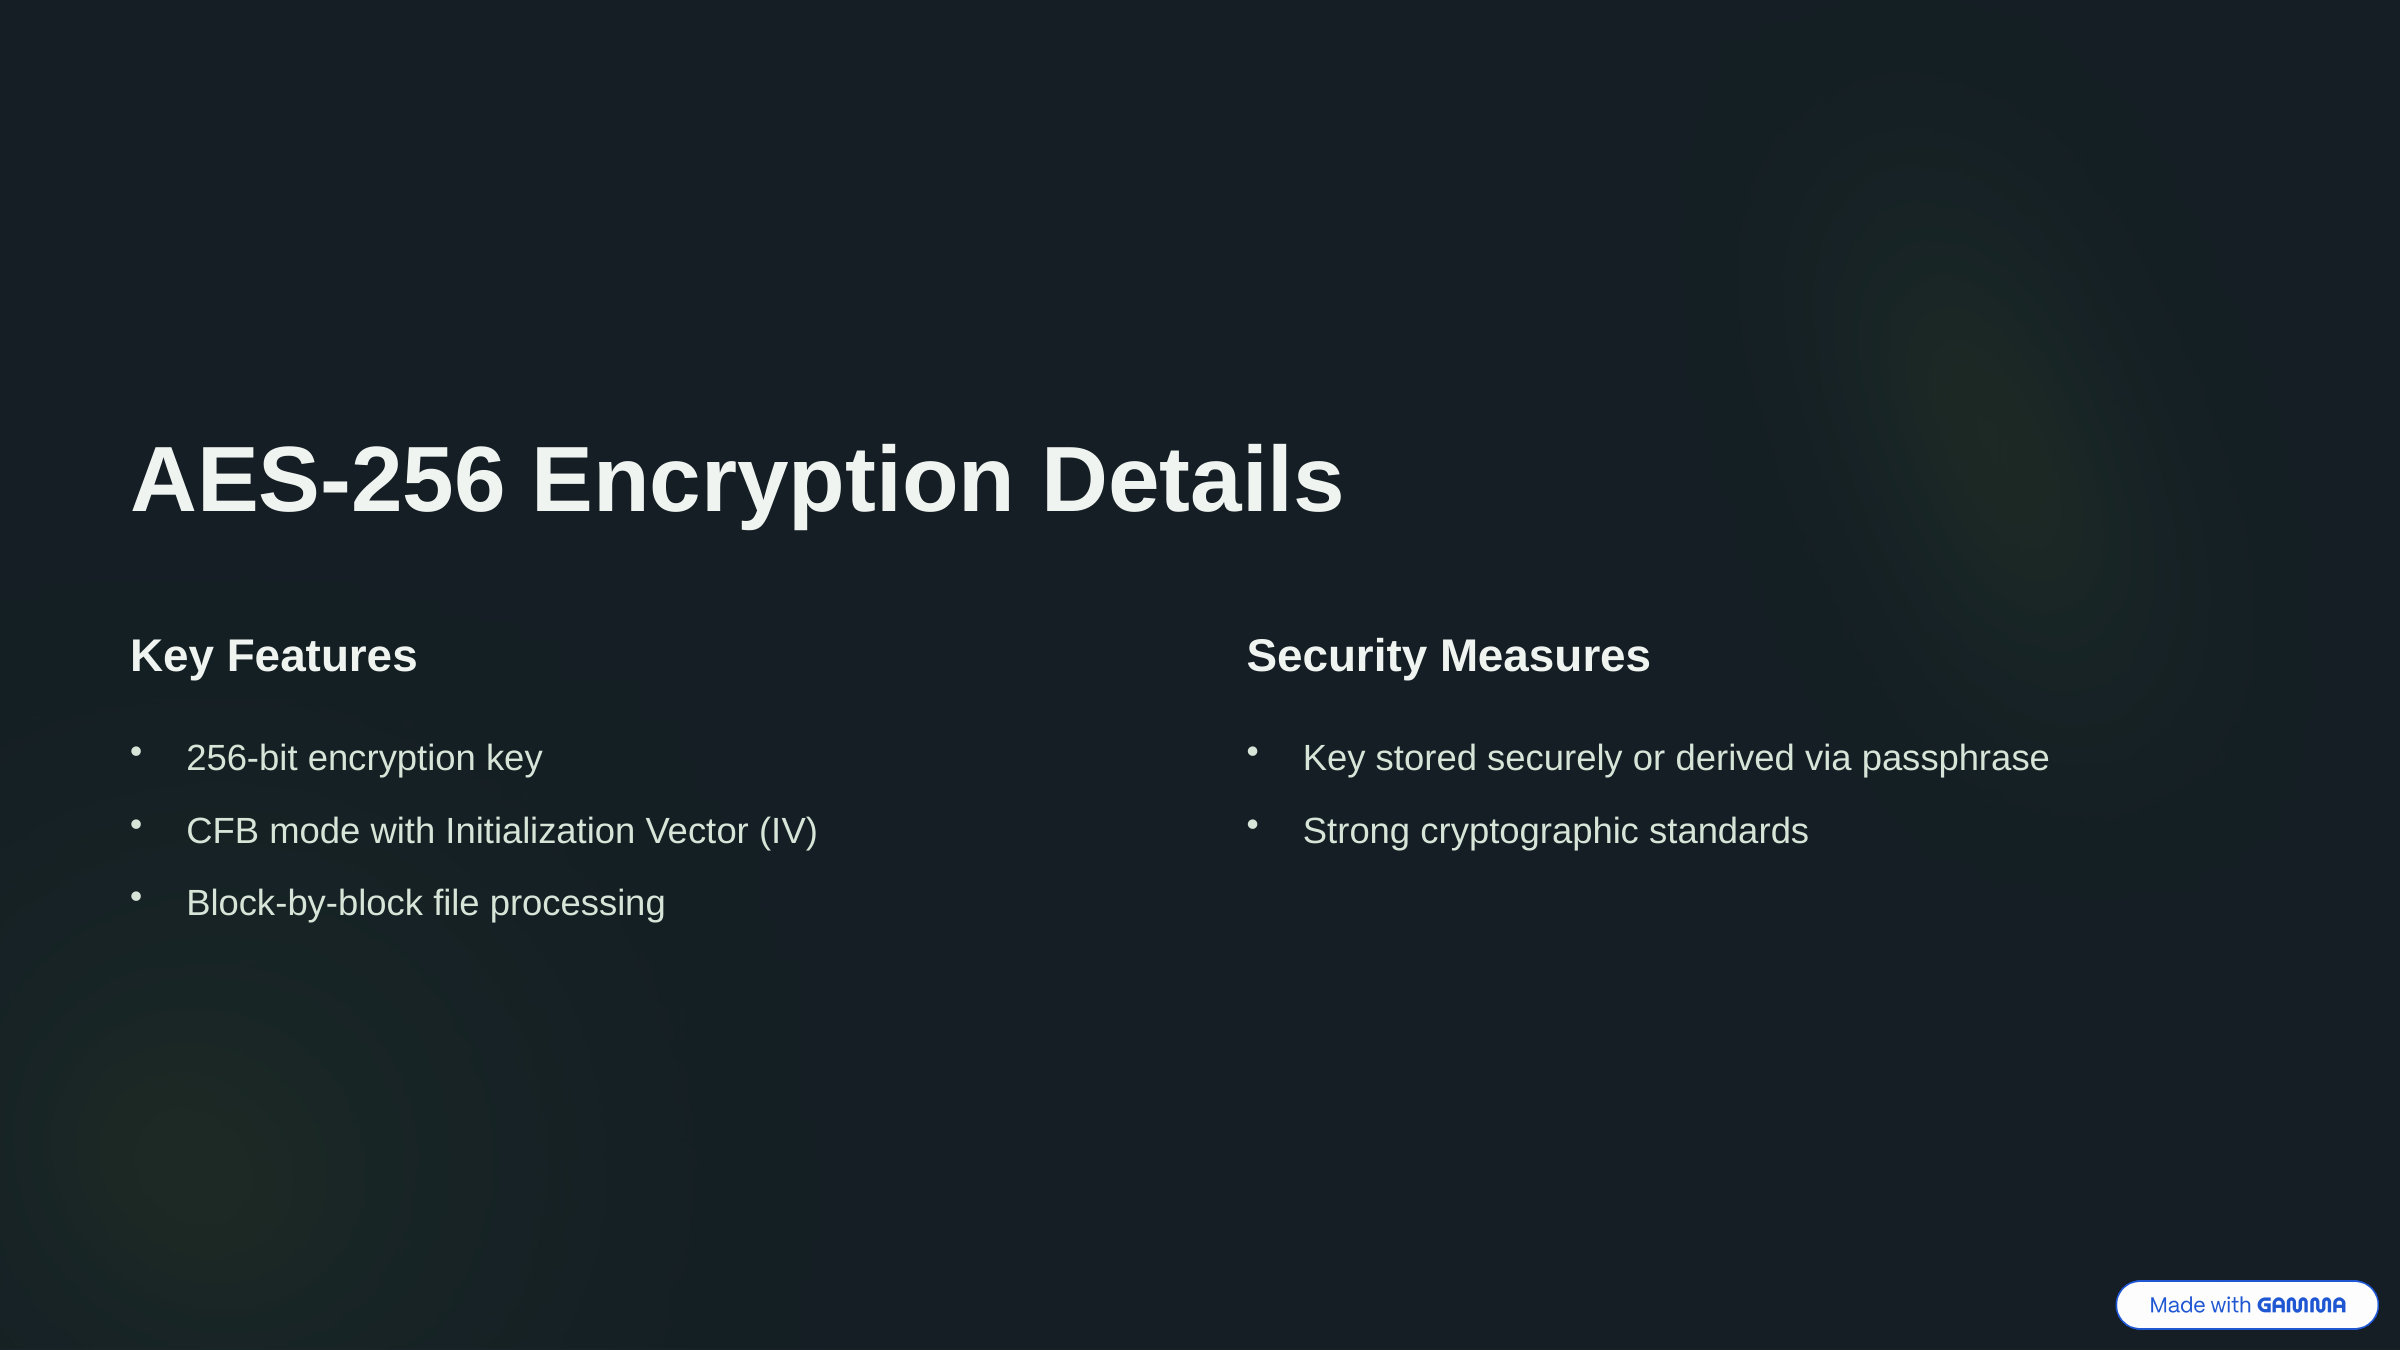

AES-256 Encryption Details
Key Features
Security Measures
256-bit encryption key
Key stored securely or derived via passphrase
CFB mode with Initialization Vector (IV)
Strong cryptographic standards
Block-by-block file processing